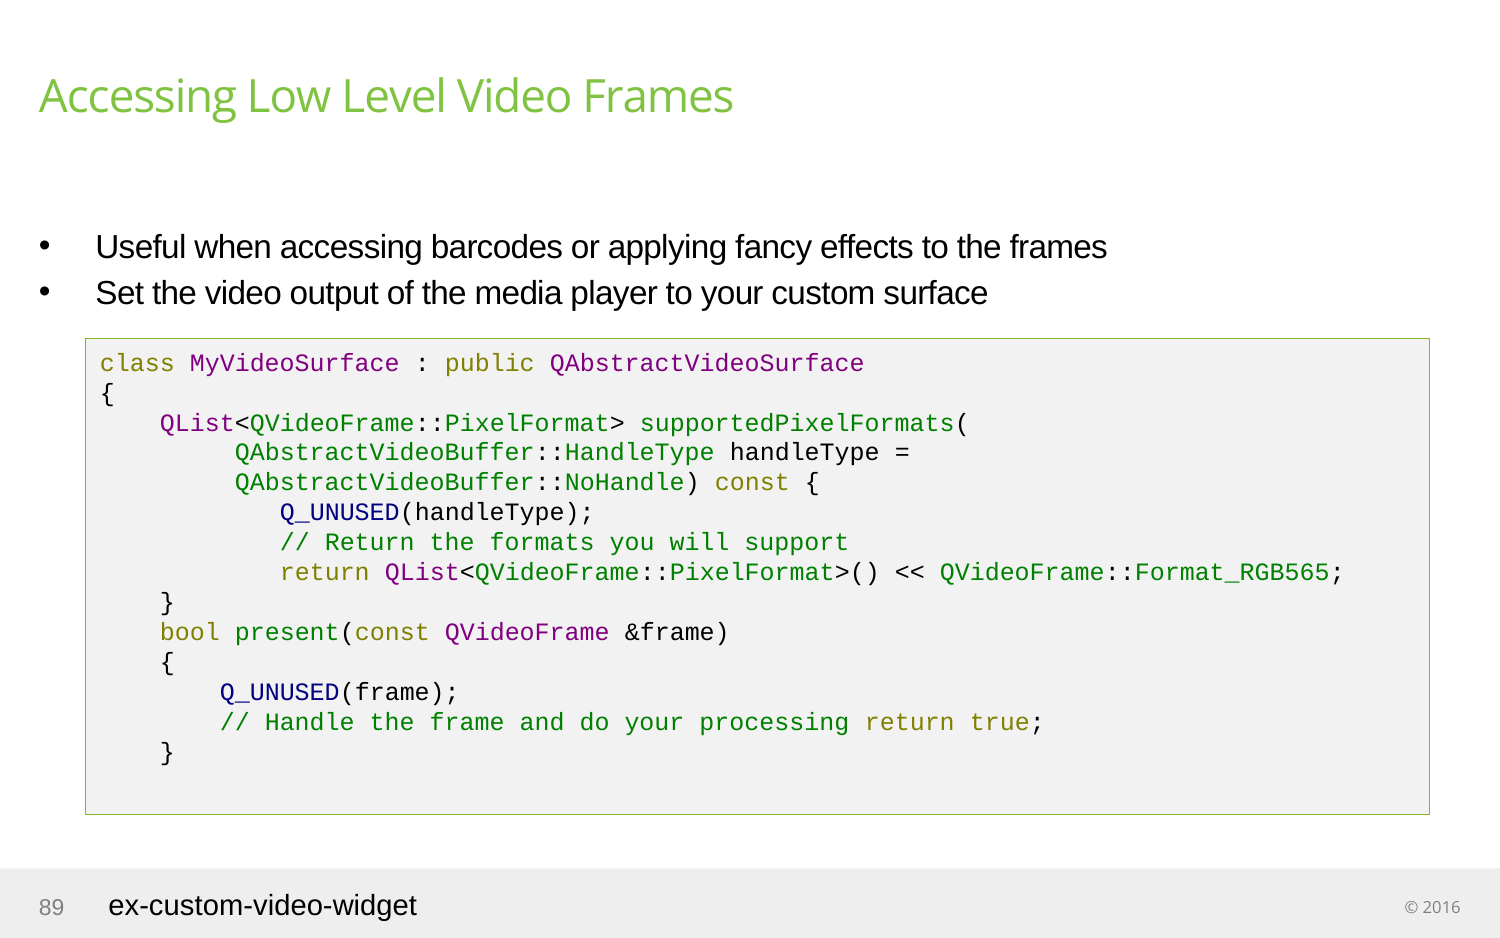

# Accessing Low Level Video Frames
Useful when accessing barcodes or applying fancy effects to the frames
Set the video output of the media player to your custom surface

class MyVideoSurface : public QAbstractVideoSurface
{
    QList<QVideoFrame::PixelFormat> supportedPixelFormats(
         QAbstractVideoBuffer::HandleType handleType =
         QAbstractVideoBuffer::NoHandle) const {
            Q_UNUSED(handleType);
            // Return the formats you will support
            return QList<QVideoFrame::PixelFormat>() << QVideoFrame::Format_RGB565;
    }
    bool present(const QVideoFrame &frame)
    {
        Q_UNUSED(frame);
        // Handle the frame and do your processing return true;
    }
89
ex-custom-video-widget
© 2016